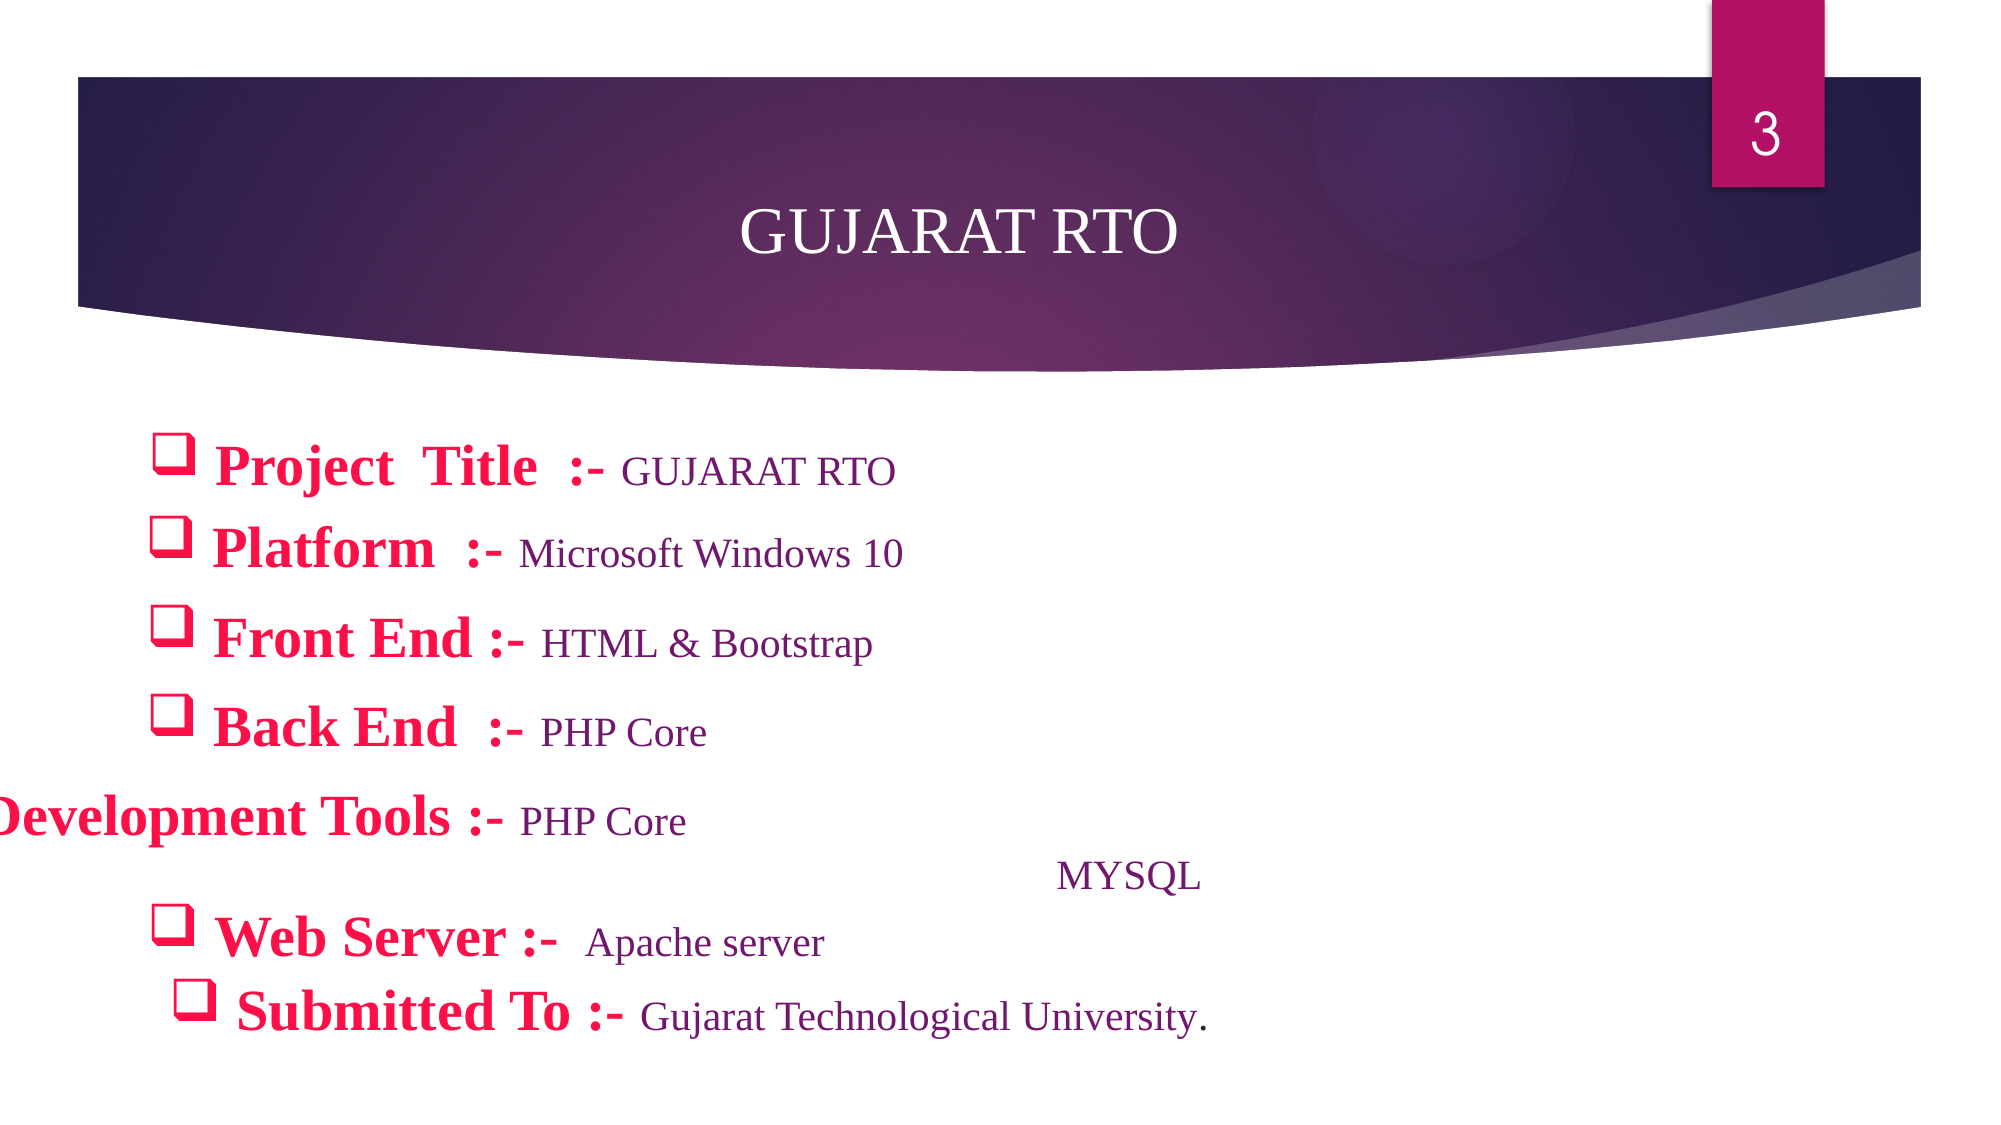

3
GUJARAT RTO
 Project  Title  :- GUJARAT RTO

 Platform  :- Microsoft Windows 10

 Front End :- HTML & Bootstrap

 Back End  :- PHP Core

 Development Tools :- PHP Core
							           MYSQL

 Web Server :-  Apache server
 Submitted To :- Gujarat Technological University.